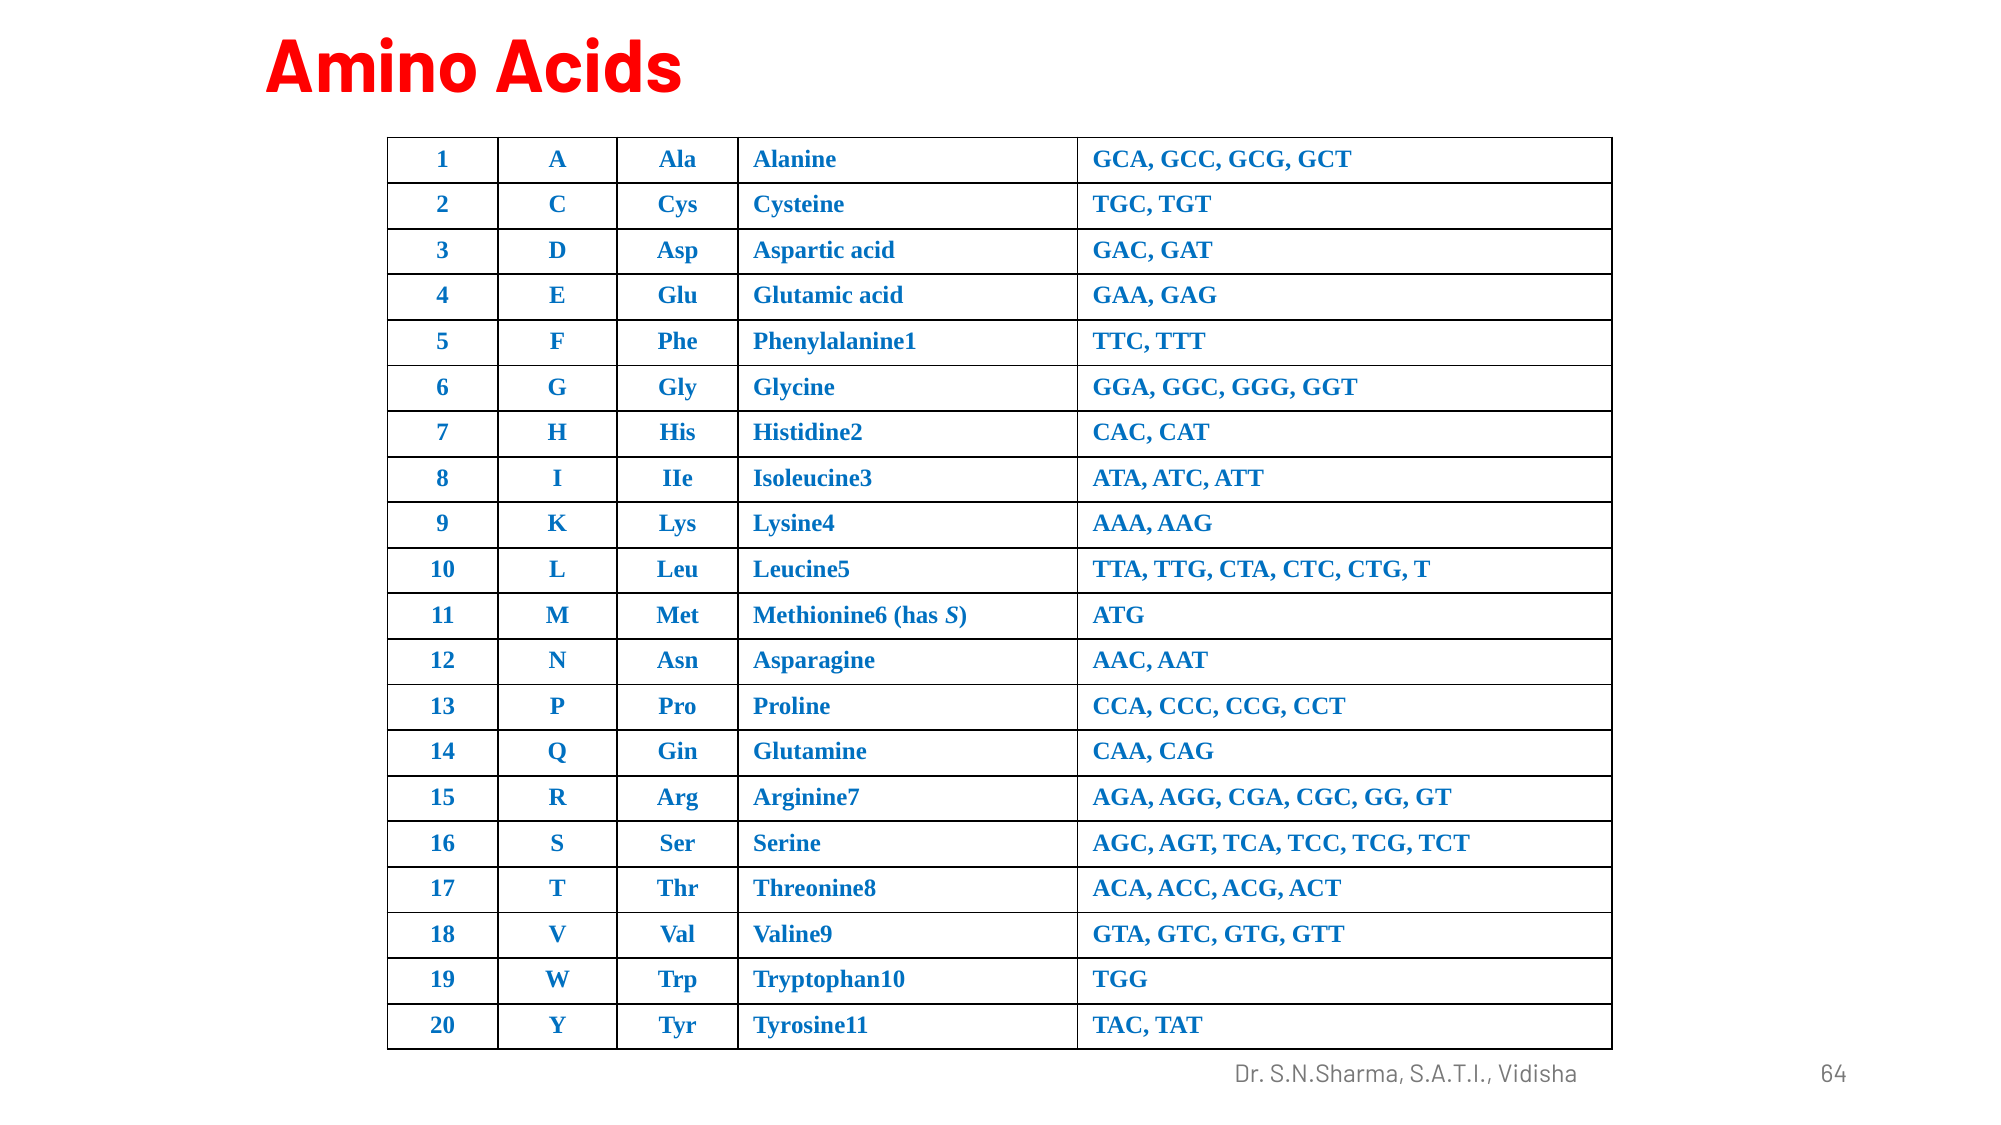

# Amino Acids
| 1 | A | Ala | Alanine | GCA, GCC, GCG, GCT |
| --- | --- | --- | --- | --- |
| 2 | C | Cys | Cysteine | TGC, TGT |
| 3 | D | Asp | Aspartic acid | GAC, GAT |
| 4 | E | Glu | Glutamic acid | GAA, GAG |
| 5 | F | Phe | Phenylalanine1 | TTC, TTT |
| 6 | G | Gly | Glycine | GGA, GGC, GGG, GGT |
| 7 | H | His | Histidine2 | CAC, CAT |
| 8 | I | IIe | Isoleucine3 | ATA, ATC, ATT |
| 9 | K | Lys | Lysine4 | AAA, AAG |
| 10 | L | Leu | Leucine5 | TTA, TTG, CTA, CTC, CTG, T |
| 11 | M | Met | Methionine6 (has S) | ATG |
| 12 | N | Asn | Asparagine | AAC, AAT |
| 13 | P | Pro | Proline | CCA, CCC, CCG, CCT |
| 14 | Q | Gin | Glutamine | CAA, CAG |
| 15 | R | Arg | Arginine7 | AGA, AGG, CGA, CGC, GG, GT |
| 16 | S | Ser | Serine | AGC, AGT, TCA, TCC, TCG, TCT |
| 17 | T | Thr | Threonine8 | ACA, ACC, ACG, ACT |
| 18 | V | Val | Valine9 | GTA, GTC, GTG, GTT |
| 19 | W | Trp | Tryptophan10 | TGG |
| 20 | Y | Tyr | Tyrosine11 | TAC, TAT |
64
Dr. S.N.Sharma, S.A.T.I., Vidisha